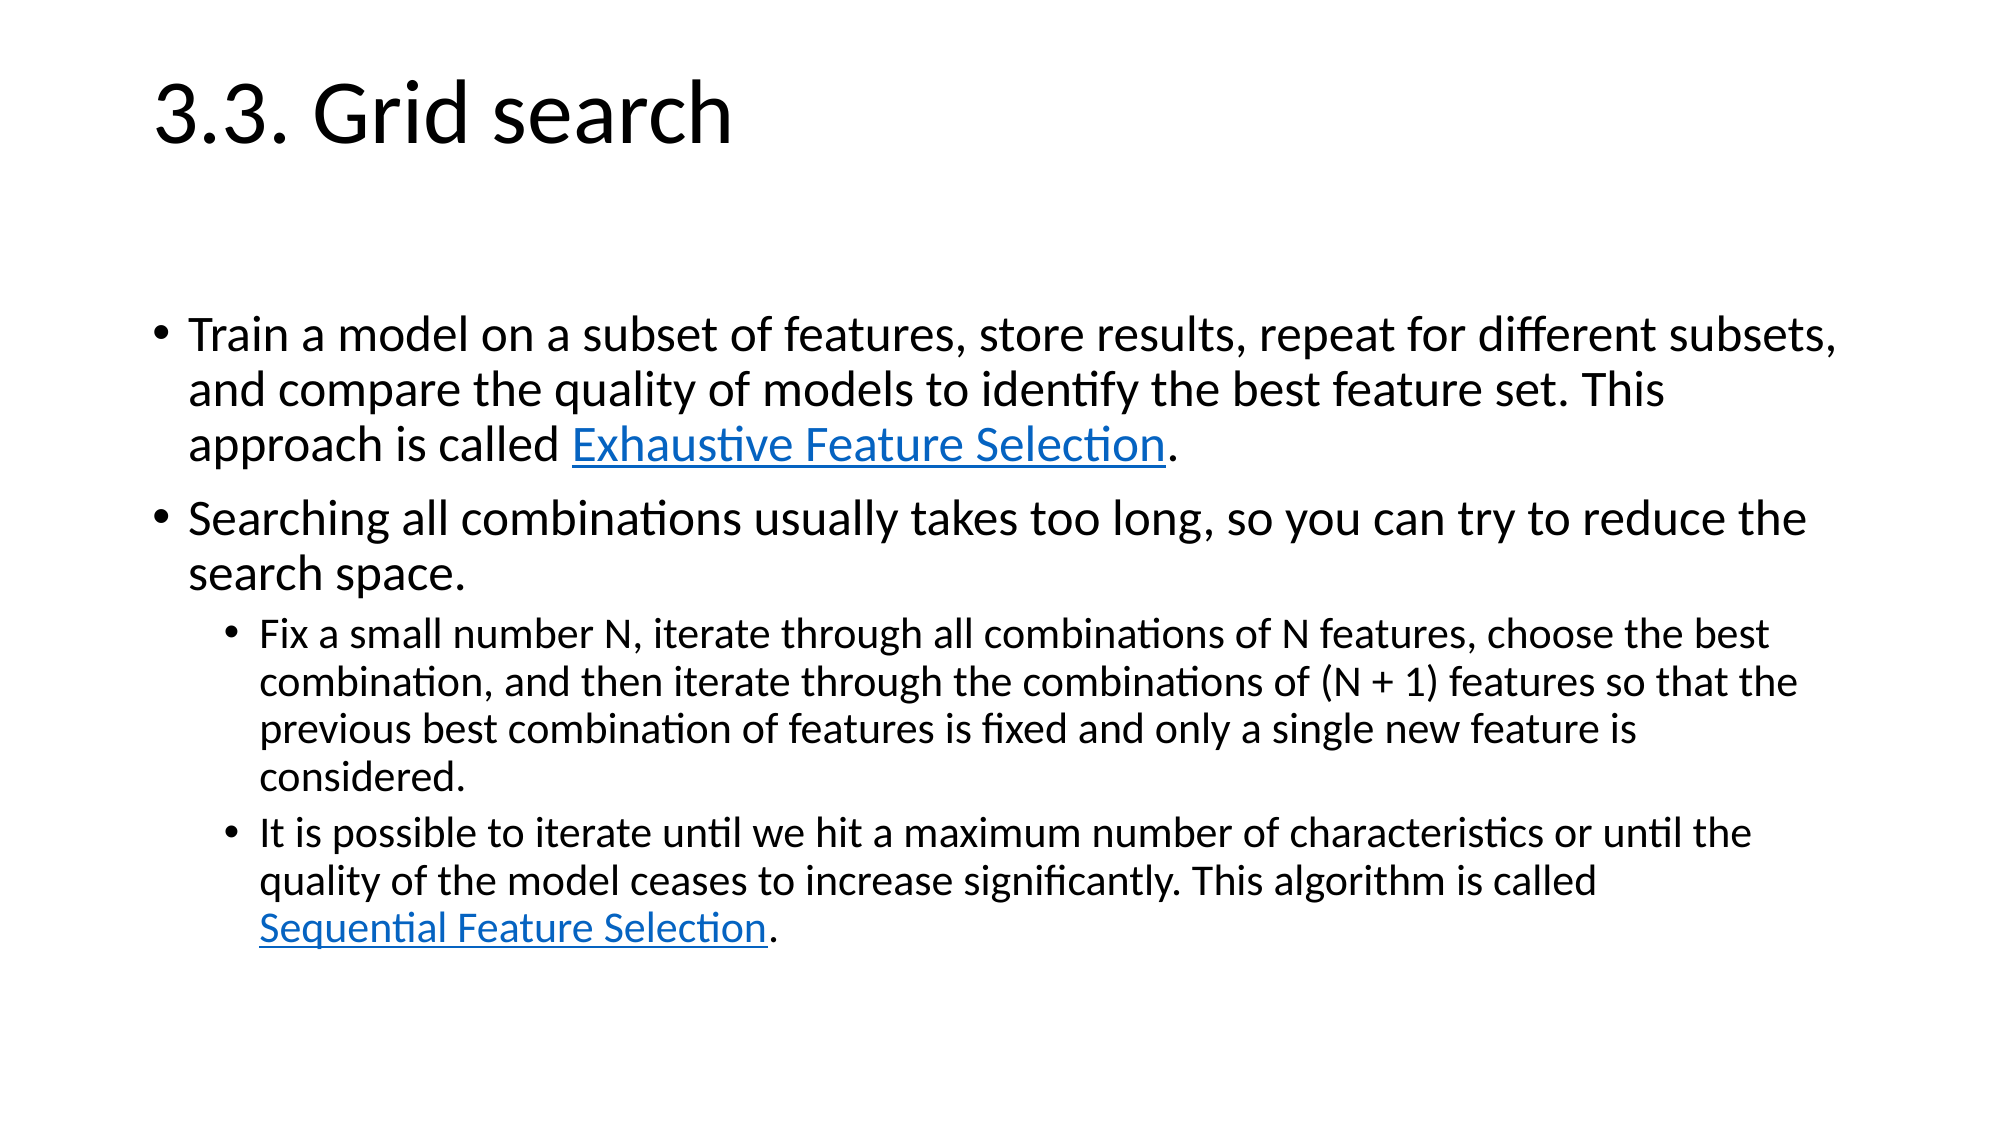

# 3.3. Grid search
Train a model on a subset of features, store results, repeat for different subsets, and compare the quality of models to identify the best feature set. This approach is called Exhaustive Feature Selection.
Searching all combinations usually takes too long, so you can try to reduce the search space.
Fix a small number N, iterate through all combinations of N features, choose the best combination, and then iterate through the combinations of (N + 1) features so that the previous best combination of features is fixed and only a single new feature is considered.
It is possible to iterate until we hit a maximum number of characteristics or until the quality of the model ceases to increase significantly. This algorithm is called Sequential Feature Selection.